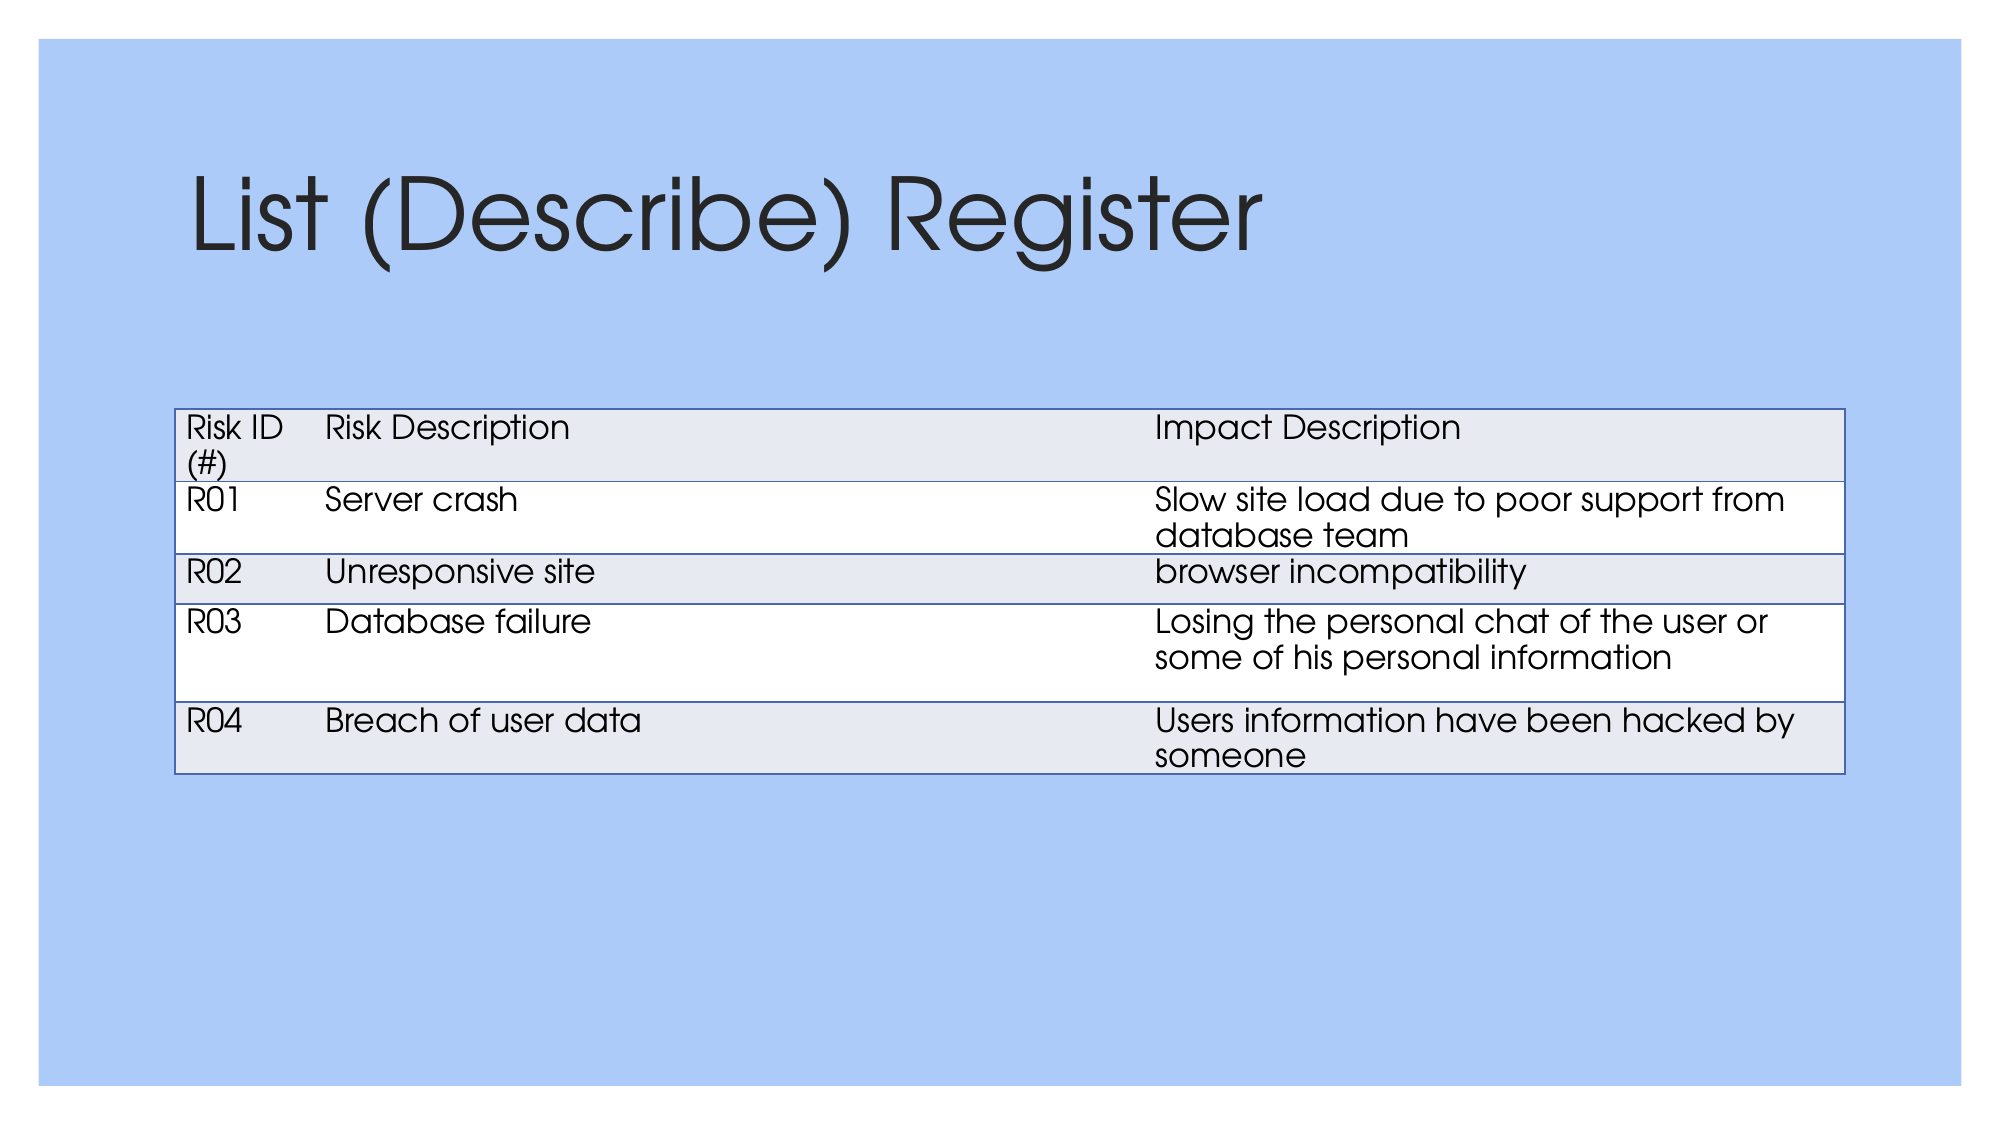

# List (Describe) Register
| Risk ID (#) | Risk Description | Impact Description |
| --- | --- | --- |
| R01 | Server crash | Slow site load due to poor support from database team |
| R02 | Unresponsive site | browser incompatibility |
| R03 | Database failure | Losing the personal chat of the user or some of his personal information |
| R04 | Breach of user data | Users information have been hacked by someone |